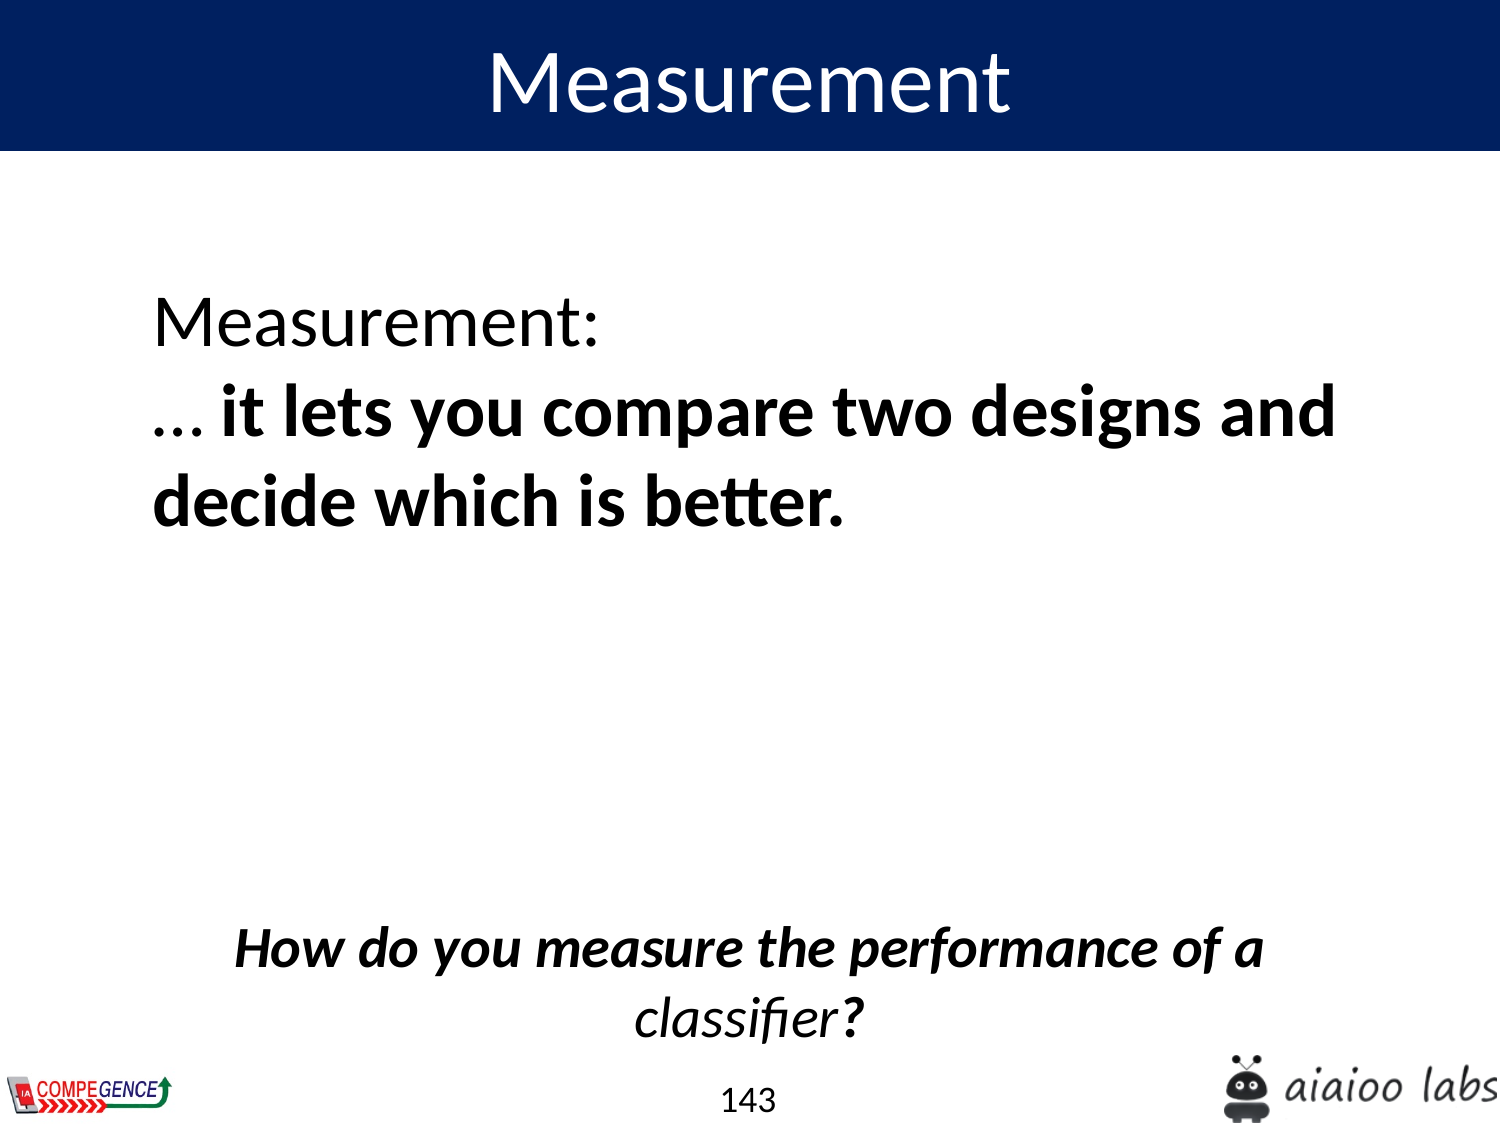

Measurement

Measurement:
… it lets you compare two designs and decide which is better.
How do you measure the performance of a classifier?